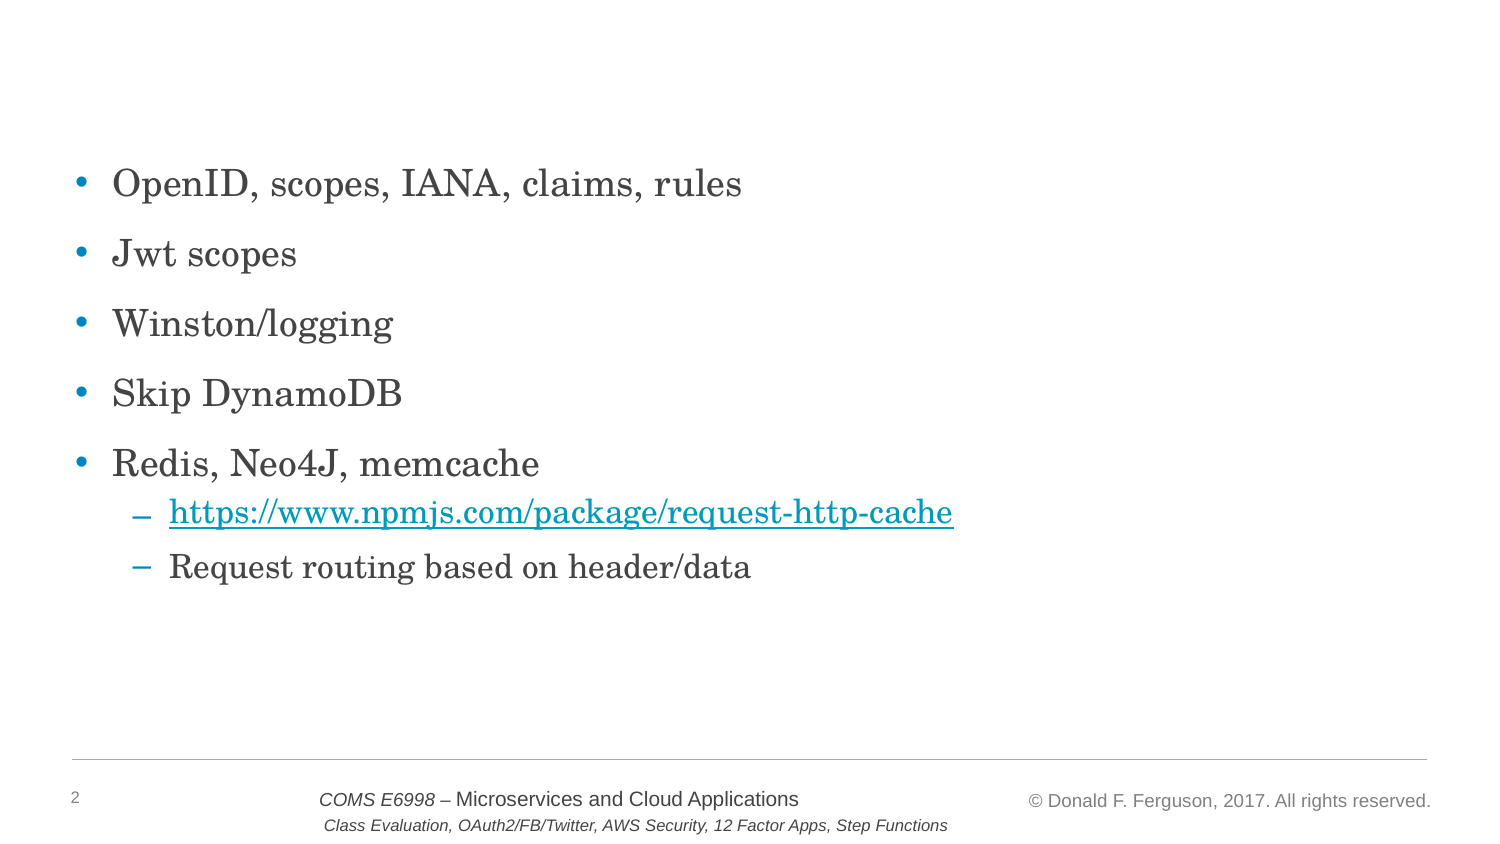

#
OpenID, scopes, IANA, claims, rules
Jwt scopes
Winston/logging
Skip DynamoDB
Redis, Neo4J, memcache
https://www.npmjs.com/package/request-http-cache
Request routing based on header/data